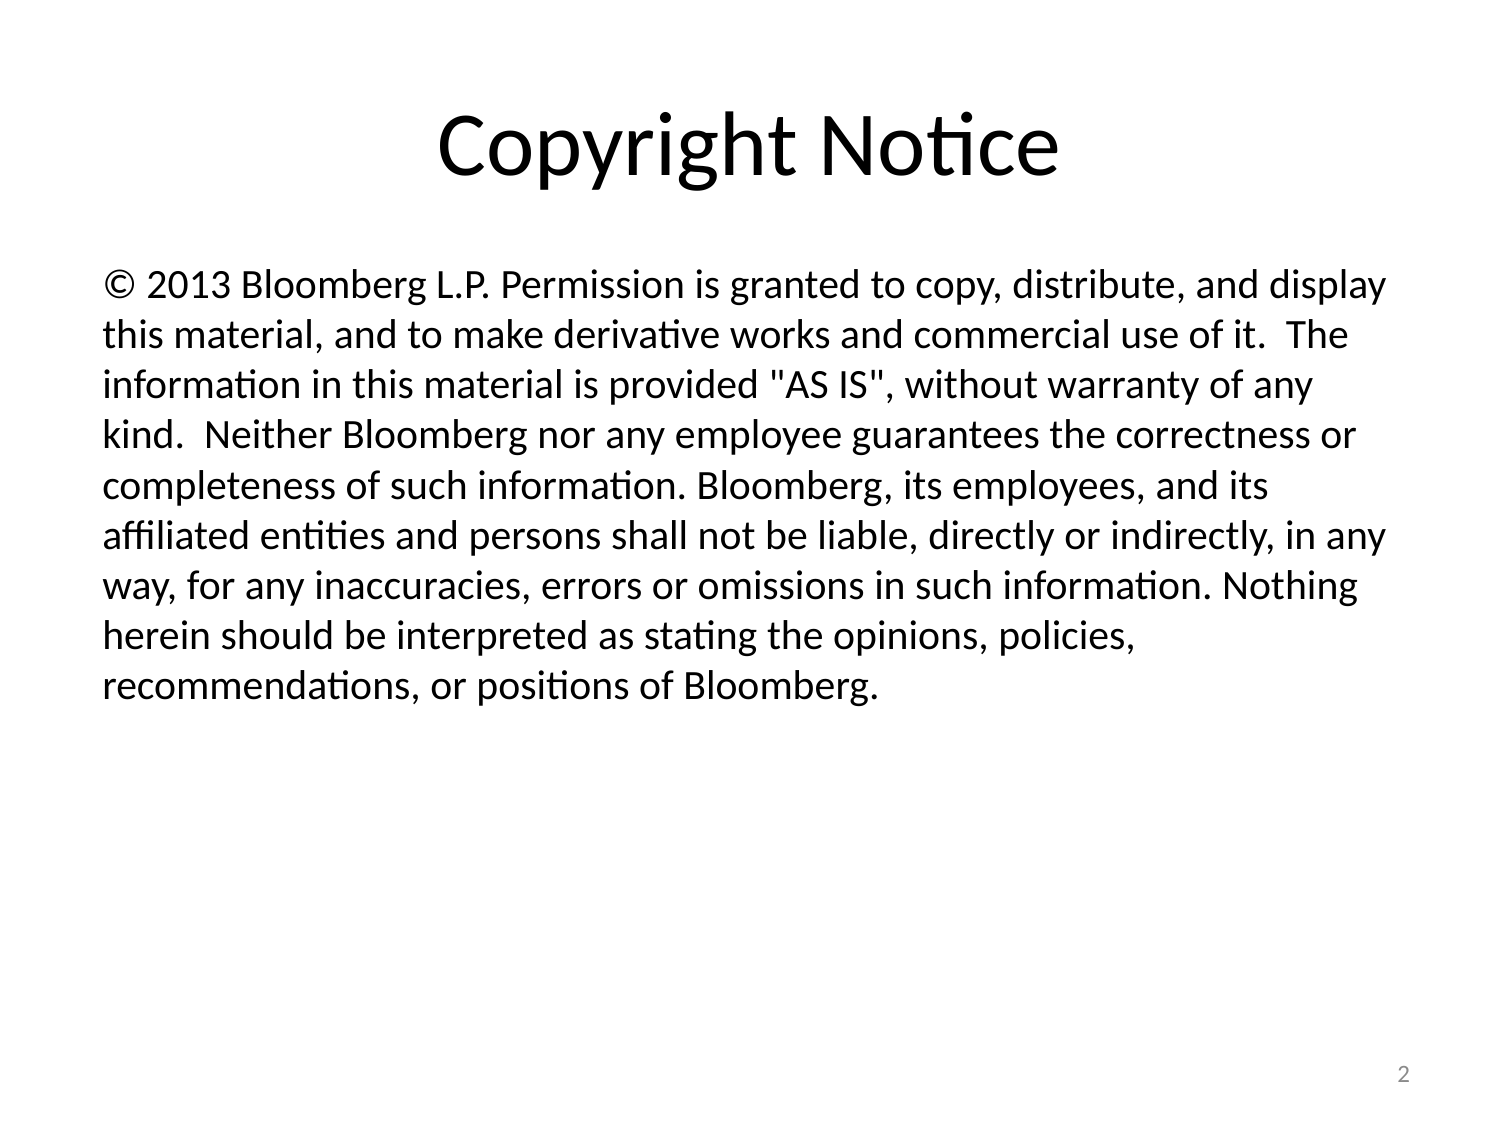

# Copyright Notice
© 2013 Bloomberg L.P. Permission is granted to copy, distribute, and display this material, and to make derivative works and commercial use of it.  The information in this material is provided "AS IS", without warranty of any kind.  Neither Bloomberg nor any employee guarantees the correctness or completeness of such information. Bloomberg, its employees, and its affiliated entities and persons shall not be liable, directly or indirectly, in any way, for any inaccuracies, errors or omissions in such information. Nothing herein should be interpreted as stating the opinions, policies, recommendations, or positions of Bloomberg.

2